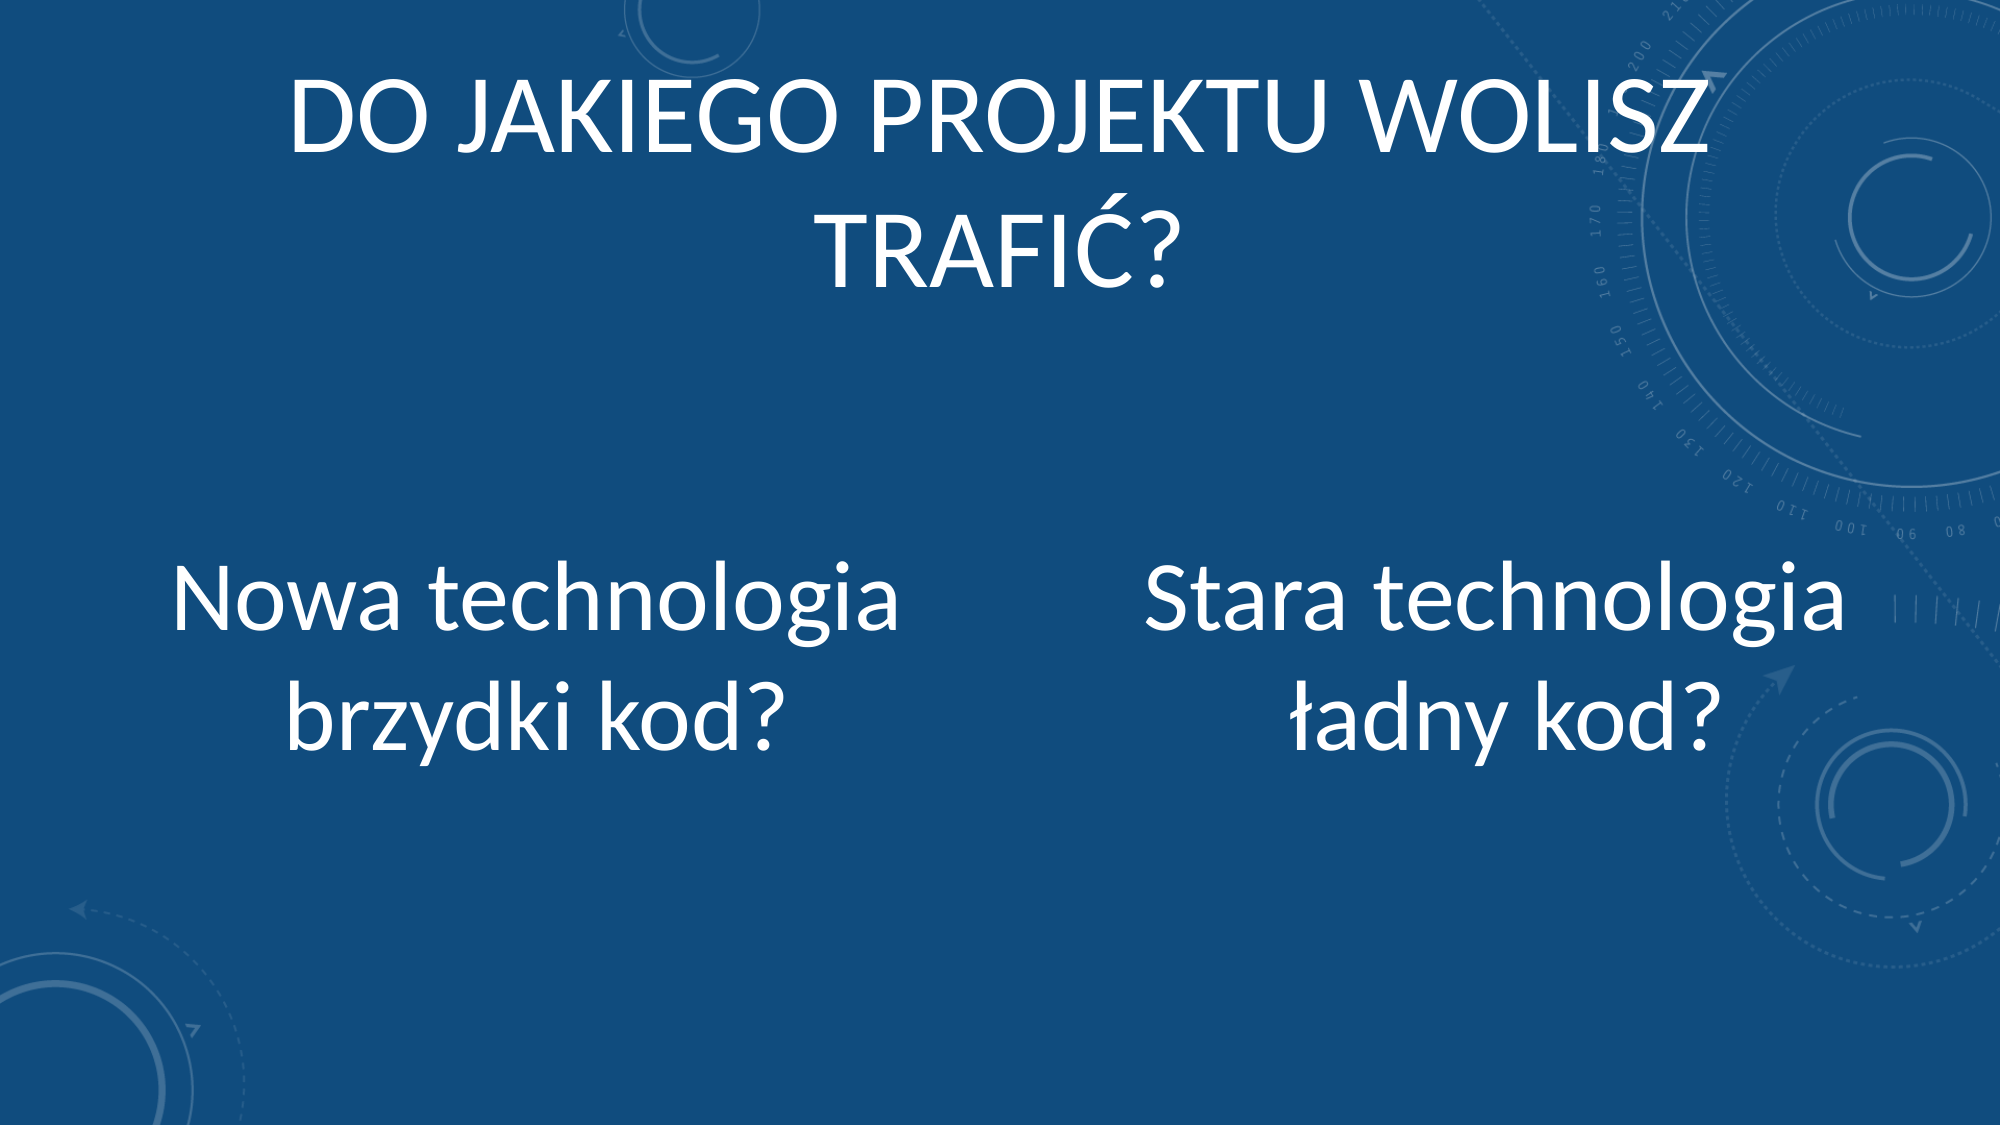

# Do jakiego projektu wolisz trafić?
Nowa technologia
brzydki kod?
Stara technologia
ładny kod?